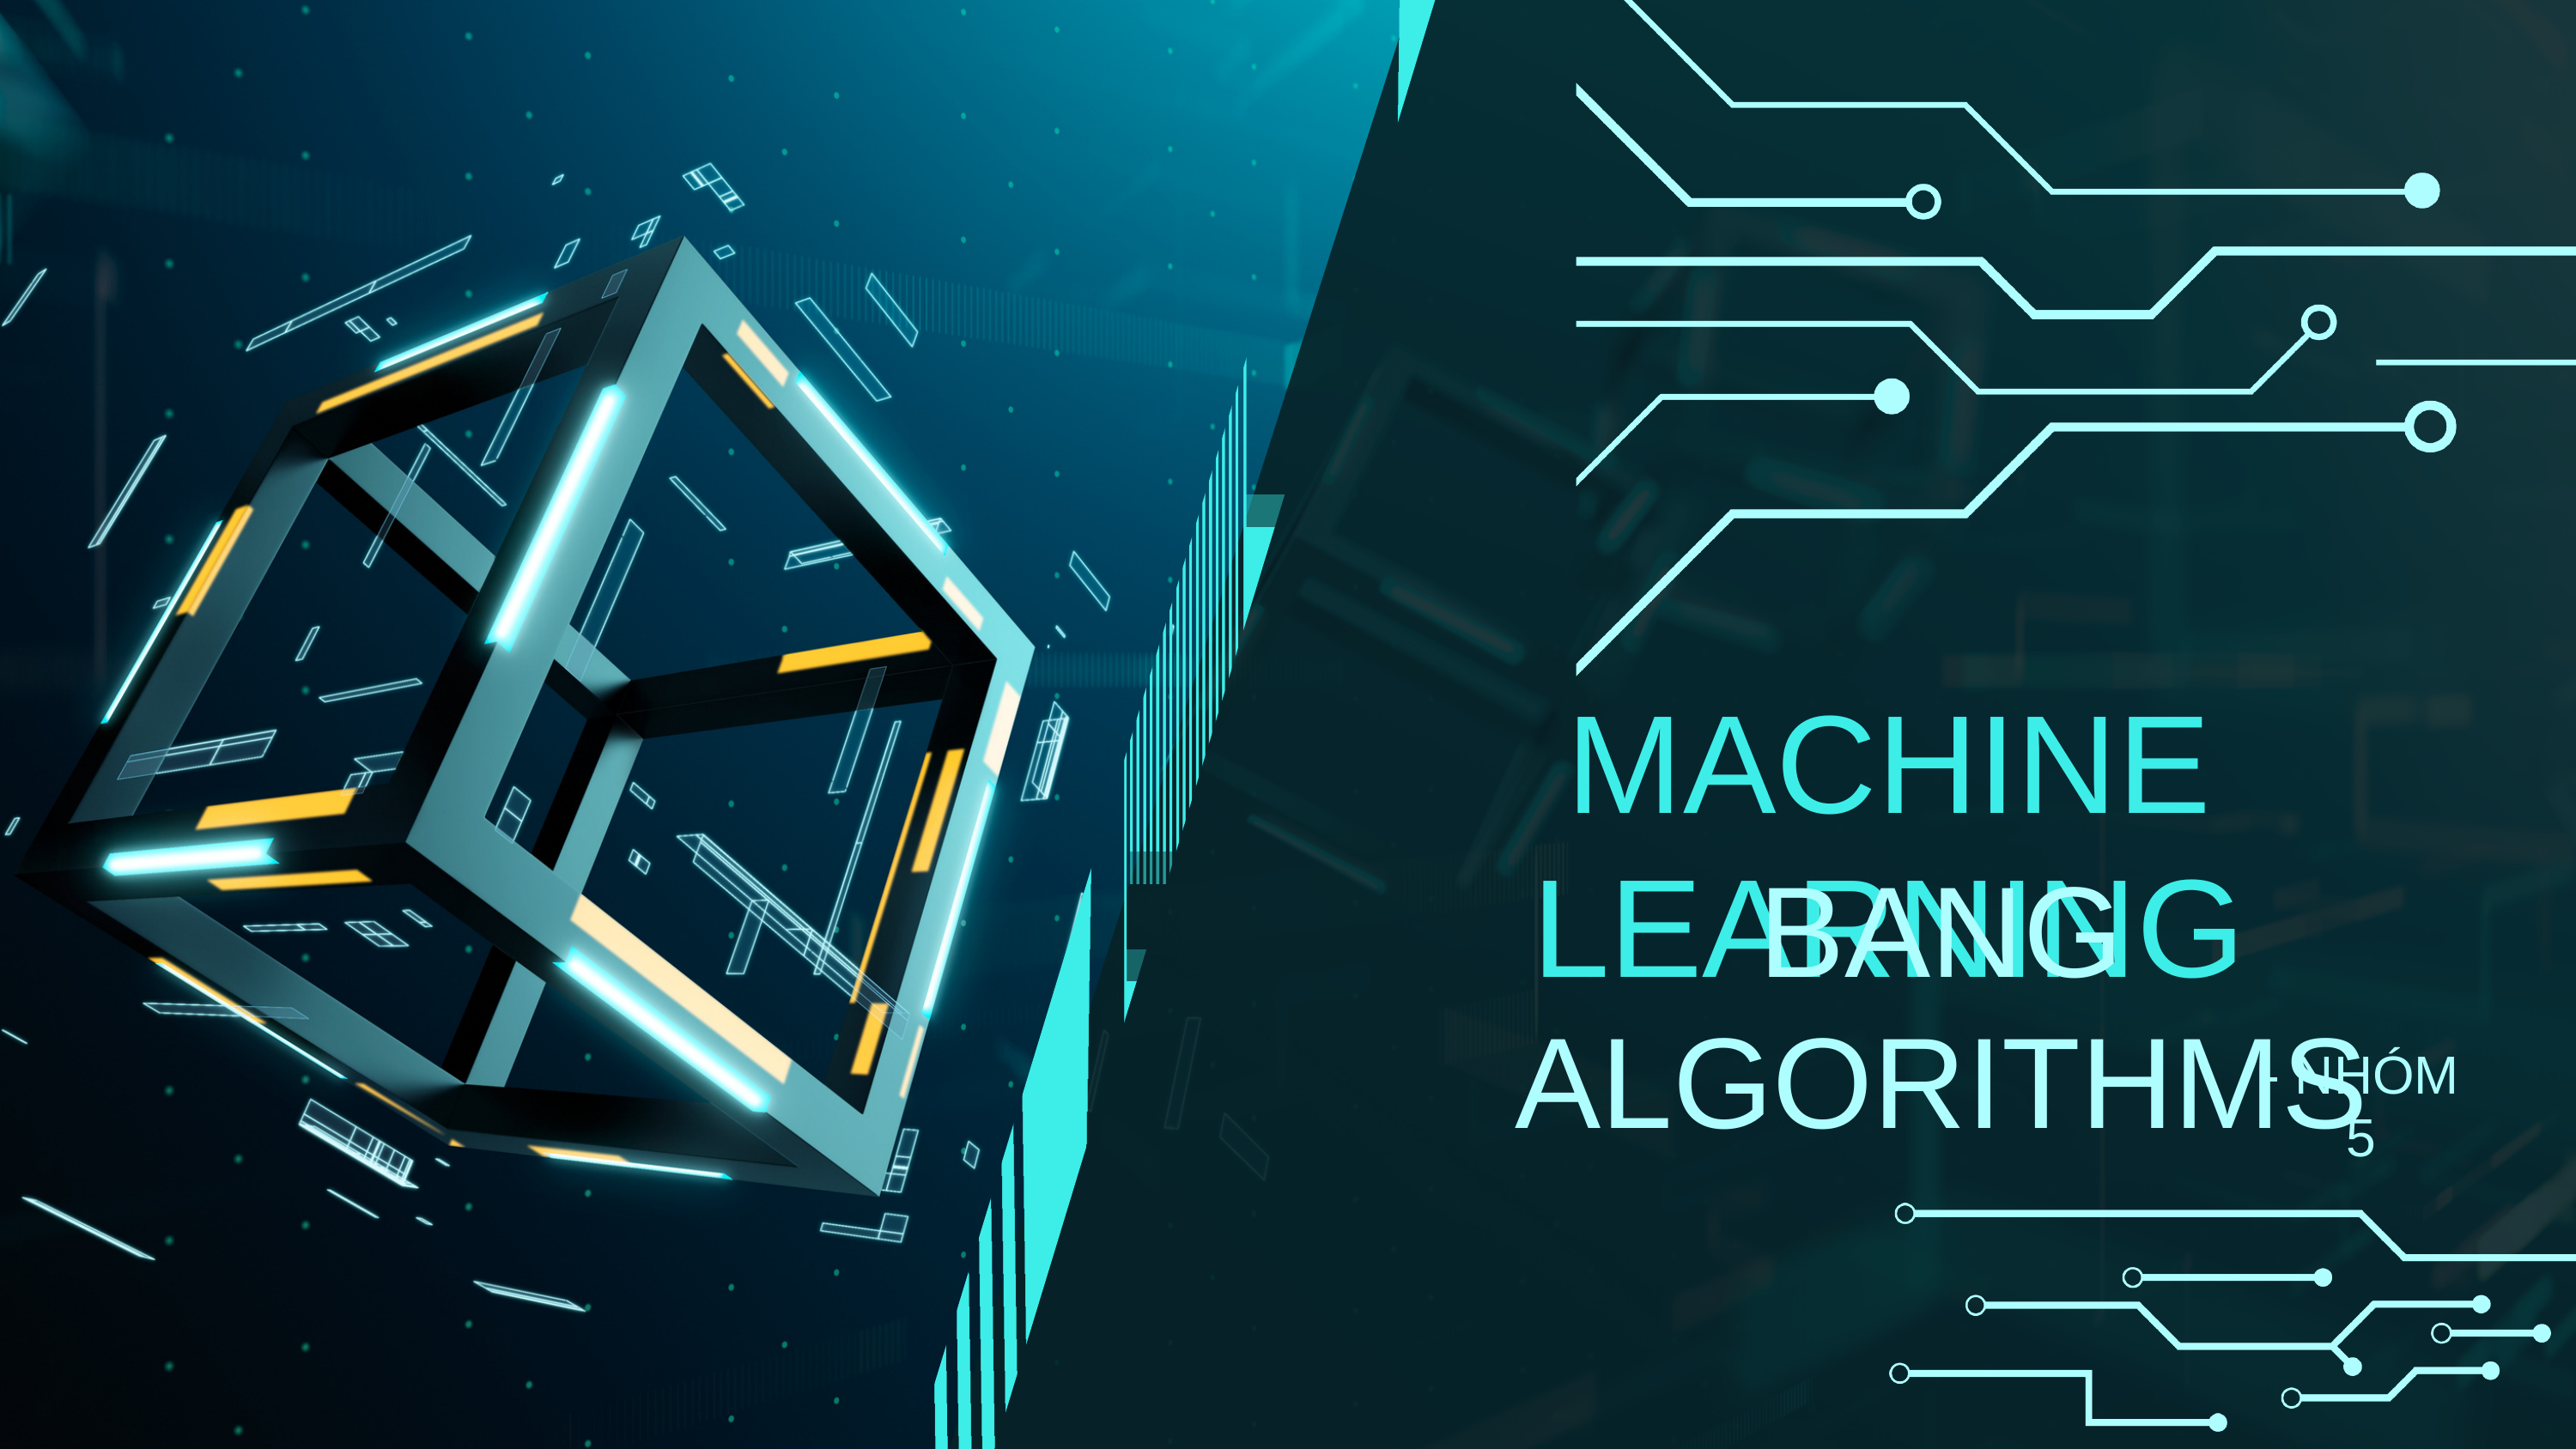

MACHINE LEARNING
BANG ALGORITHMS
- NHÓM 5